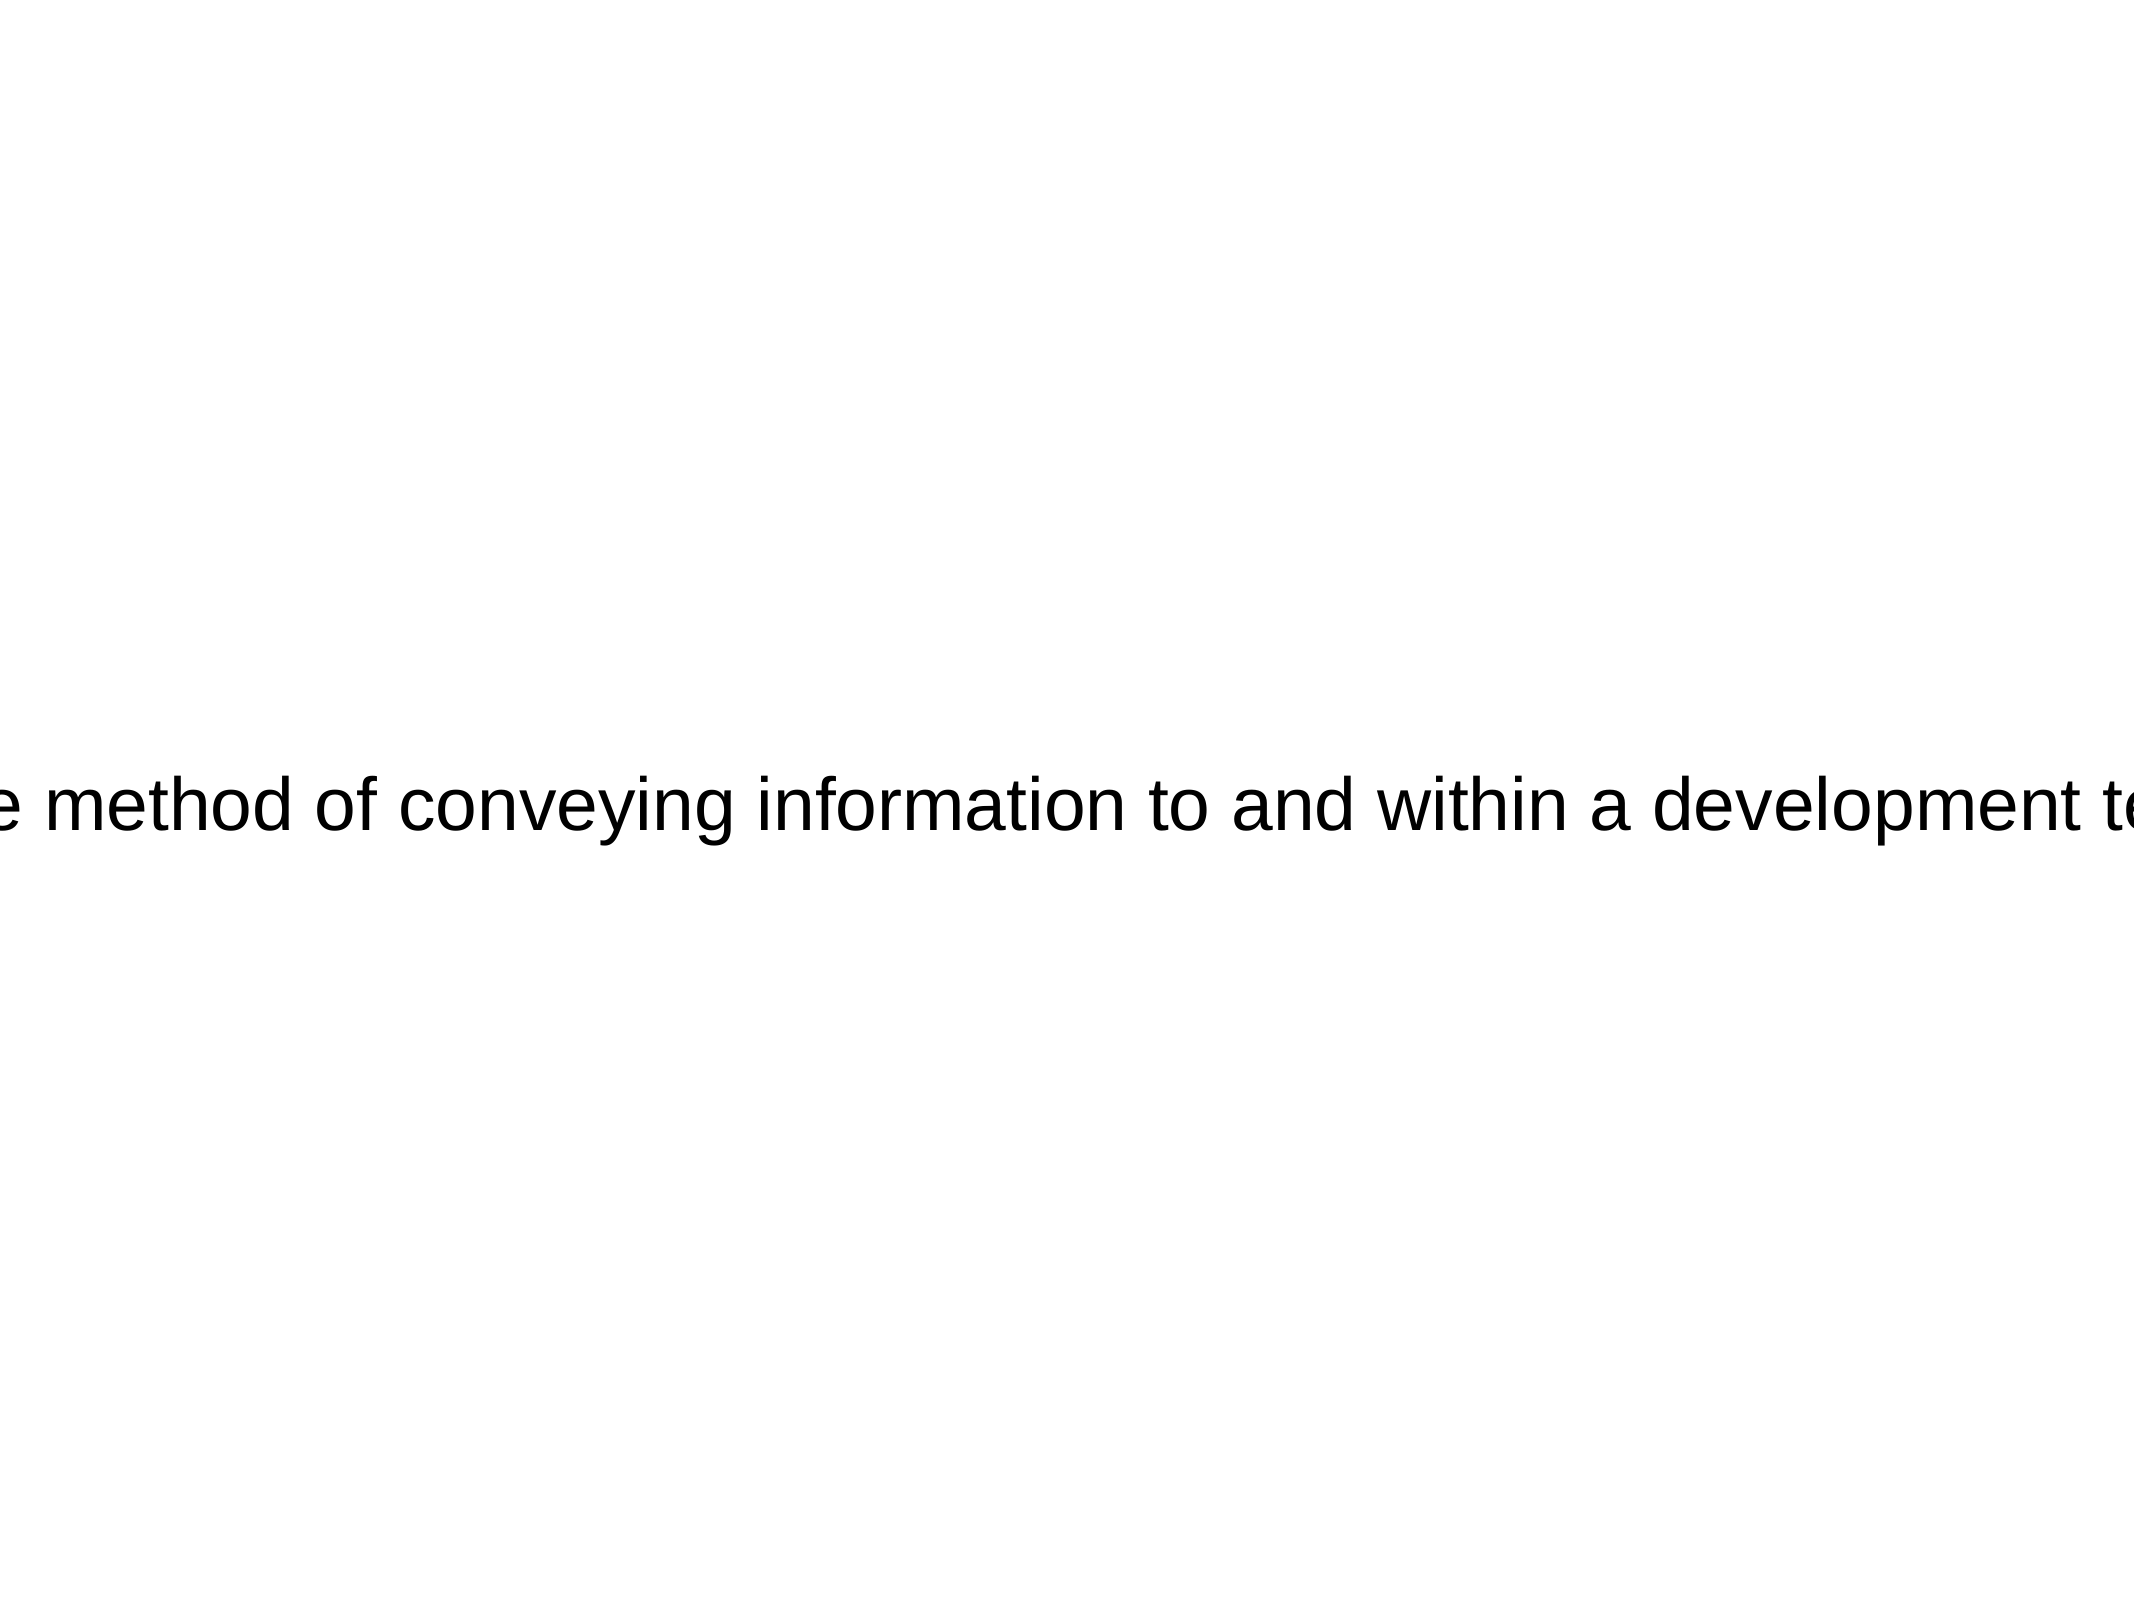

6) The most efficient and effective method of conveying information to and within a development team is face-to-face conversation.